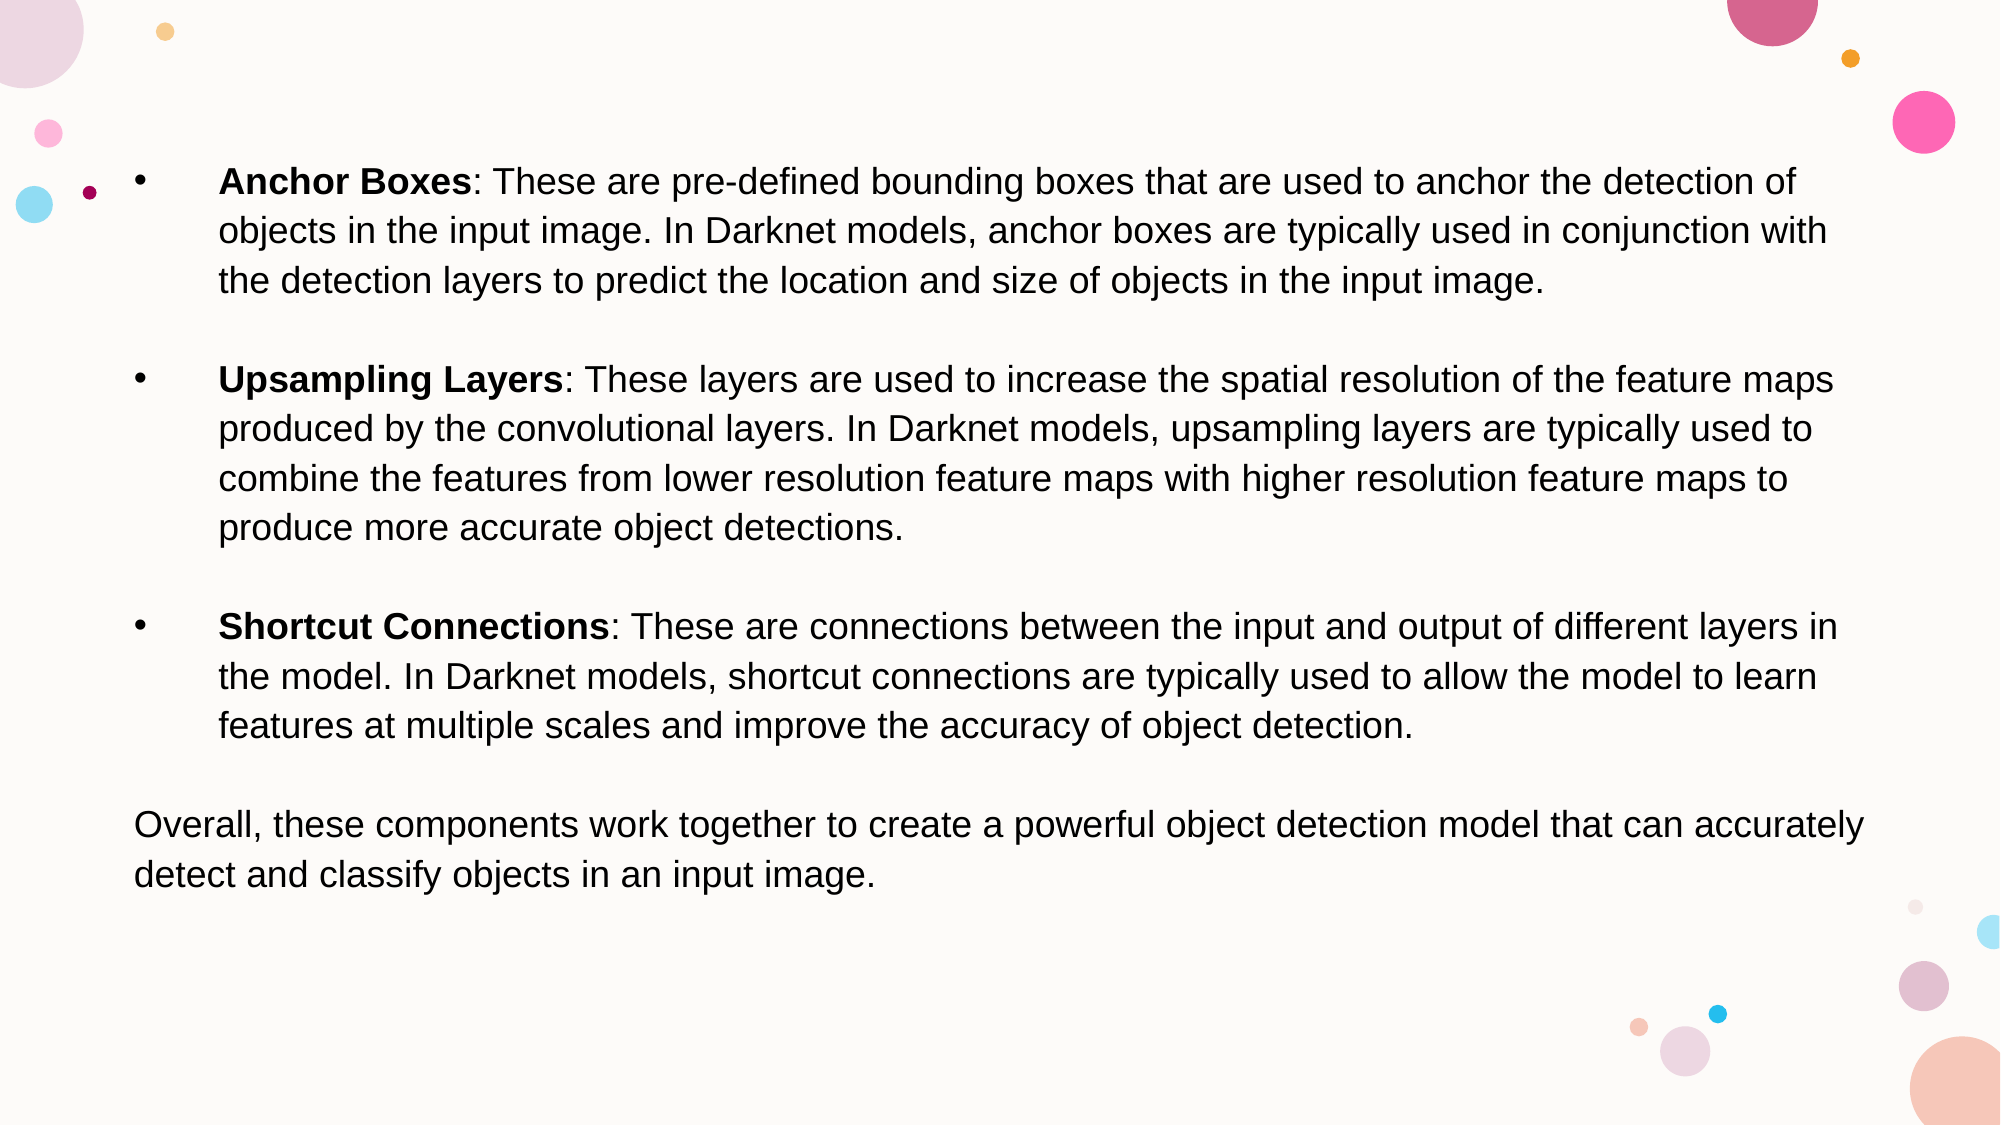

Anchor Boxes: These are pre-defined bounding boxes that are used to anchor the detection of objects in the input image. In Darknet models, anchor boxes are typically used in conjunction with the detection layers to predict the location and size of objects in the input image.

Upsampling Layers: These layers are used to increase the spatial resolution of the feature maps produced by the convolutional layers. In Darknet models, upsampling layers are typically used to combine the features from lower resolution feature maps with higher resolution feature maps to produce more accurate object detections.

Shortcut Connections: These are connections between the input and output of different layers in the model. In Darknet models, shortcut connections are typically used to allow the model to learn features at multiple scales and improve the accuracy of object detection.

Overall, these components work together to create a powerful object detection model that can accurately detect and classify objects in an input image.